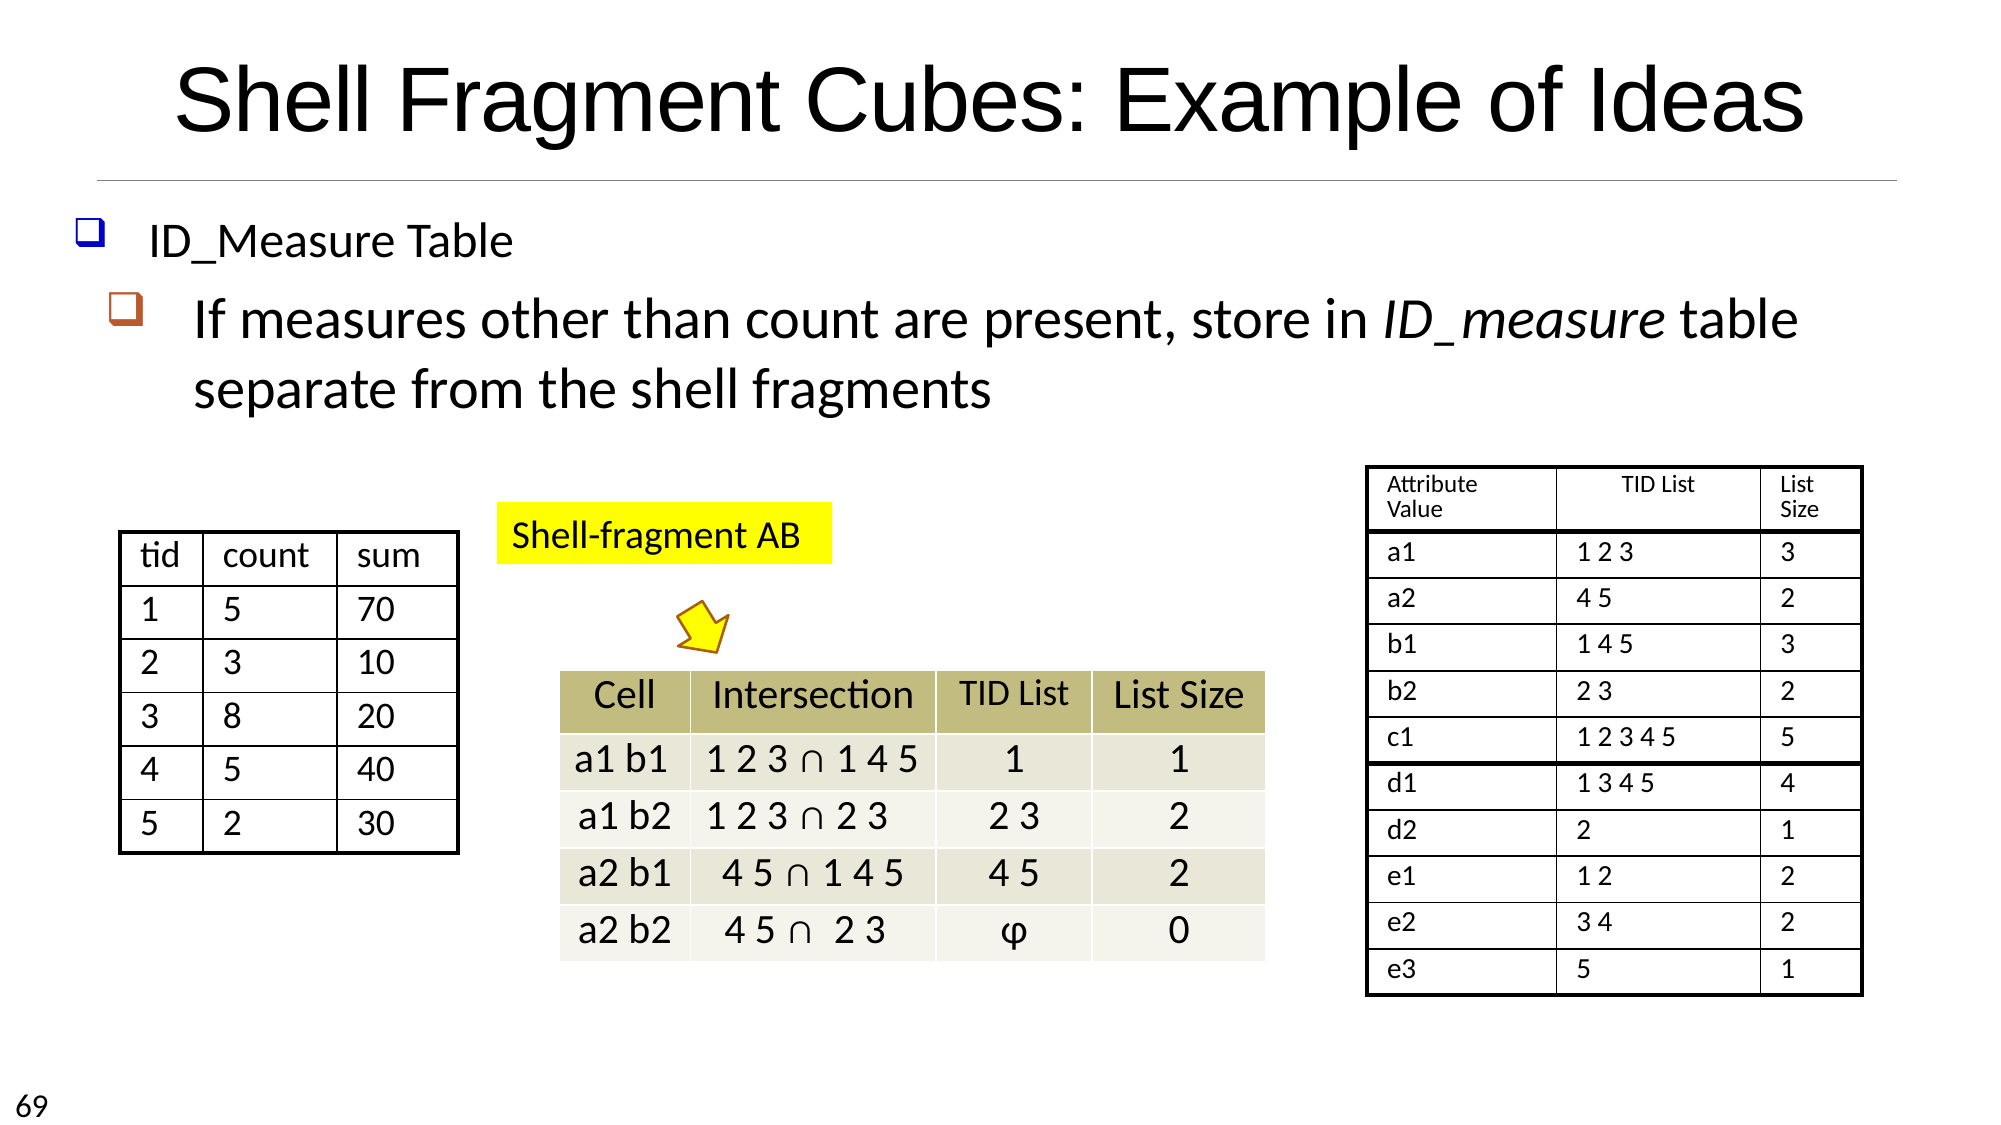

# Shell Fragment Cubes: Example of Ideas
ID_Measure Table
If measures other than count are present, store in ID_measure table separate from the shell fragments

| Attribute Value | TID List | List Size |
| --- | --- | --- |
| a1 | 1 2 3 | 3 |
| a2 | 4 5 | 2 |
| b1 | 1 4 5 | 3 |
| b2 | 2 3 | 2 |
| c1 | 1 2 3 4 5 | 5 |
| d1 | 1 3 4 5 | 4 |
| d2 | 2 | 1 |
| e1 | 1 2 | 2 |
| e2 | 3 4 | 2 |
| e3 | 5 | 1 |
Shell-fragment AB
| tid | count | sum |
| --- | --- | --- |
| 1 | 5 | 70 |
| 2 | 3 | 10 |
| 3 | 8 | 20 |
| 4 | 5 | 40 |
| 5 | 2 | 30 |

| Cell | Intersection | TID List | List Size |
| --- | --- | --- | --- |
| a1 b1 | 1 2 3 ∩ 1 4 5 | 1 | 1 |
| a1 b2 | 1 2 3 ∩ 2 3 | 2 3 | 2 |
| a2 b1 | 4 5 ∩ 1 4 5 | 4 5 | 2 |
| a2 b2 | 4 5 ∩ 2 3 | φ | 0 |